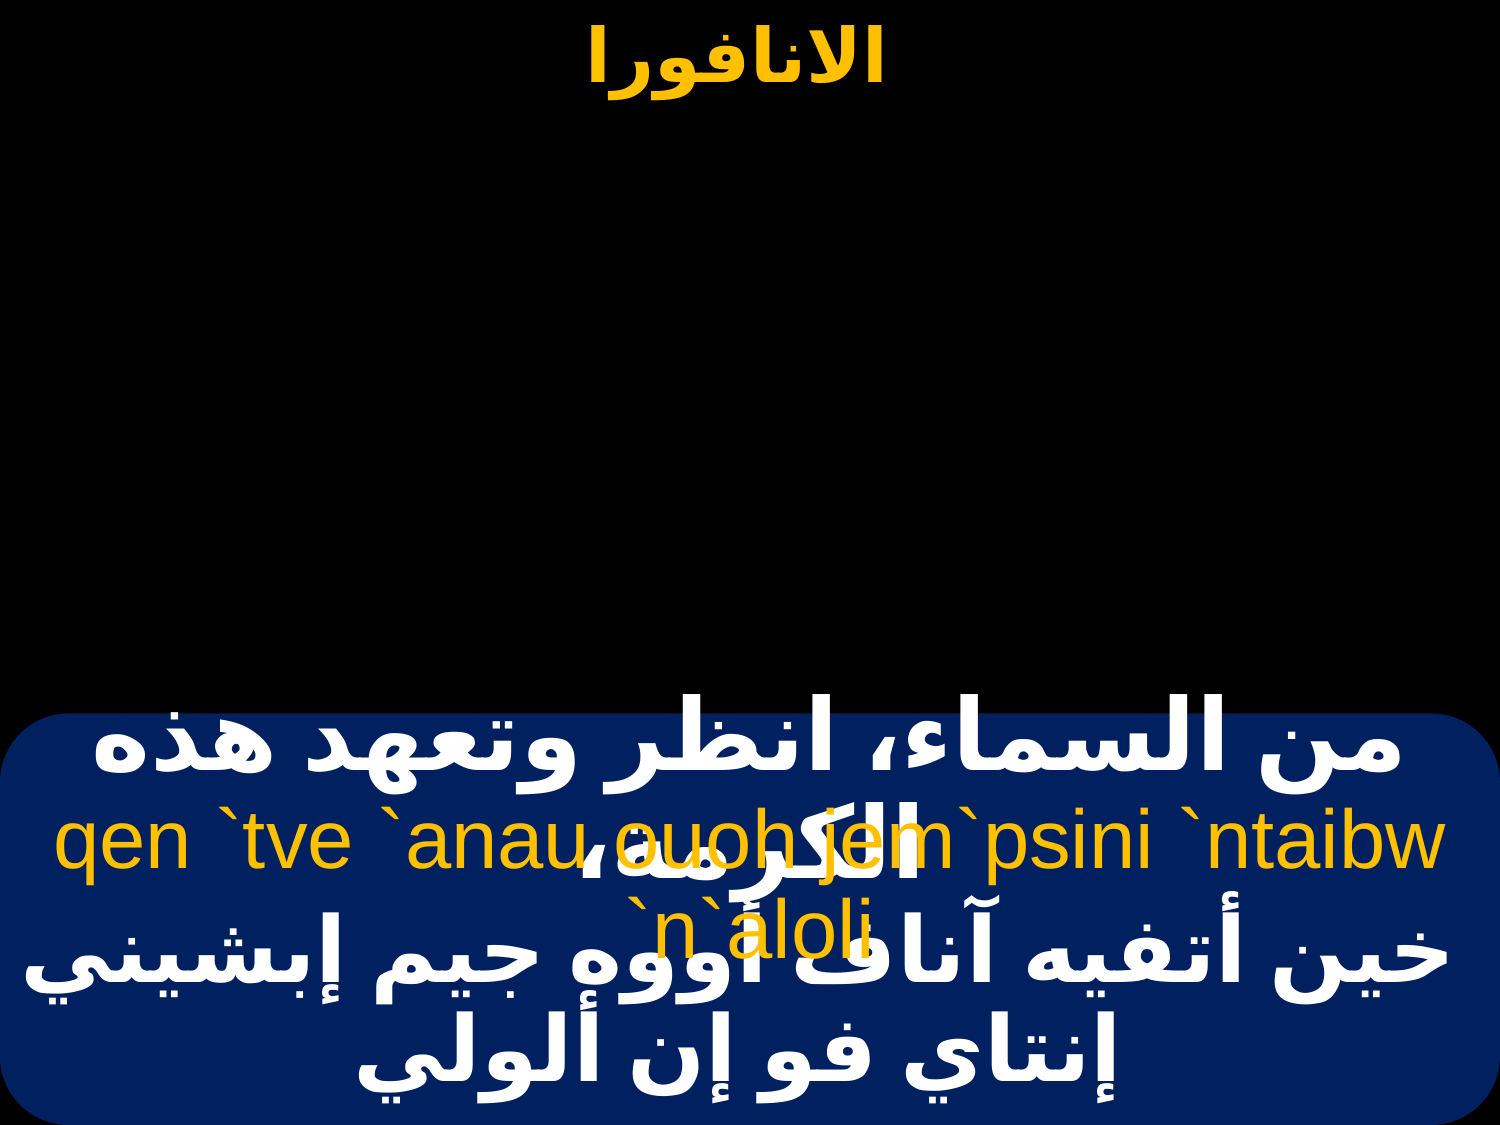

# من السماء، انظر وتعهد هذه الكرمة،
qen `tve `anau ouoh jem`psini `ntaibw `n`aloli
خين أتفيه آناف أووه جيم إبشيني إنتاي فو إن ألولي